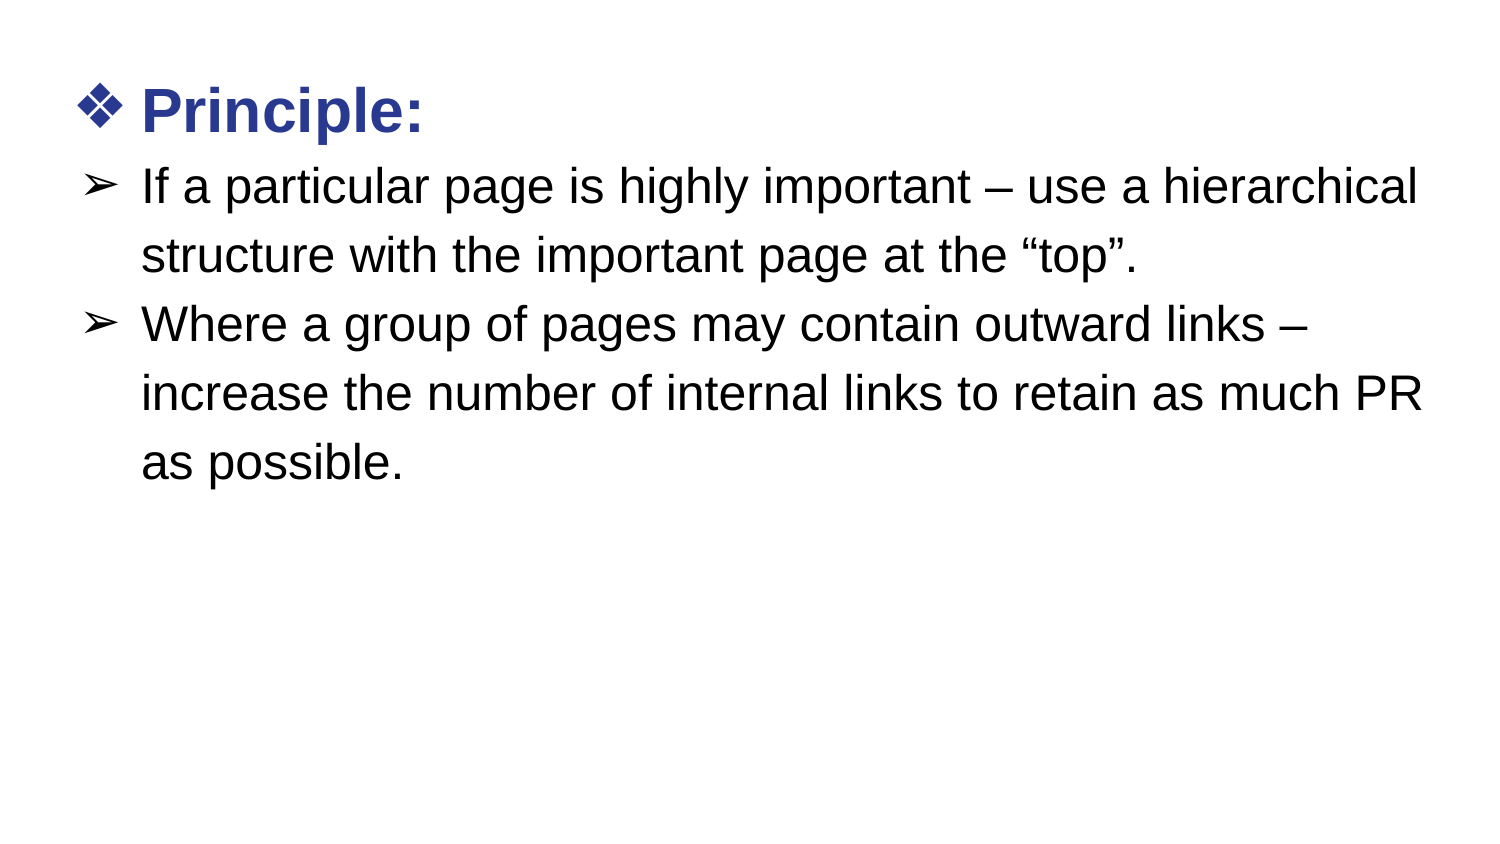

# Principle:
If a particular page is highly important – use a hierarchical structure with the important page at the “top”.
Where a group of pages may contain outward links – increase the number of internal links to retain as much PR as possible.